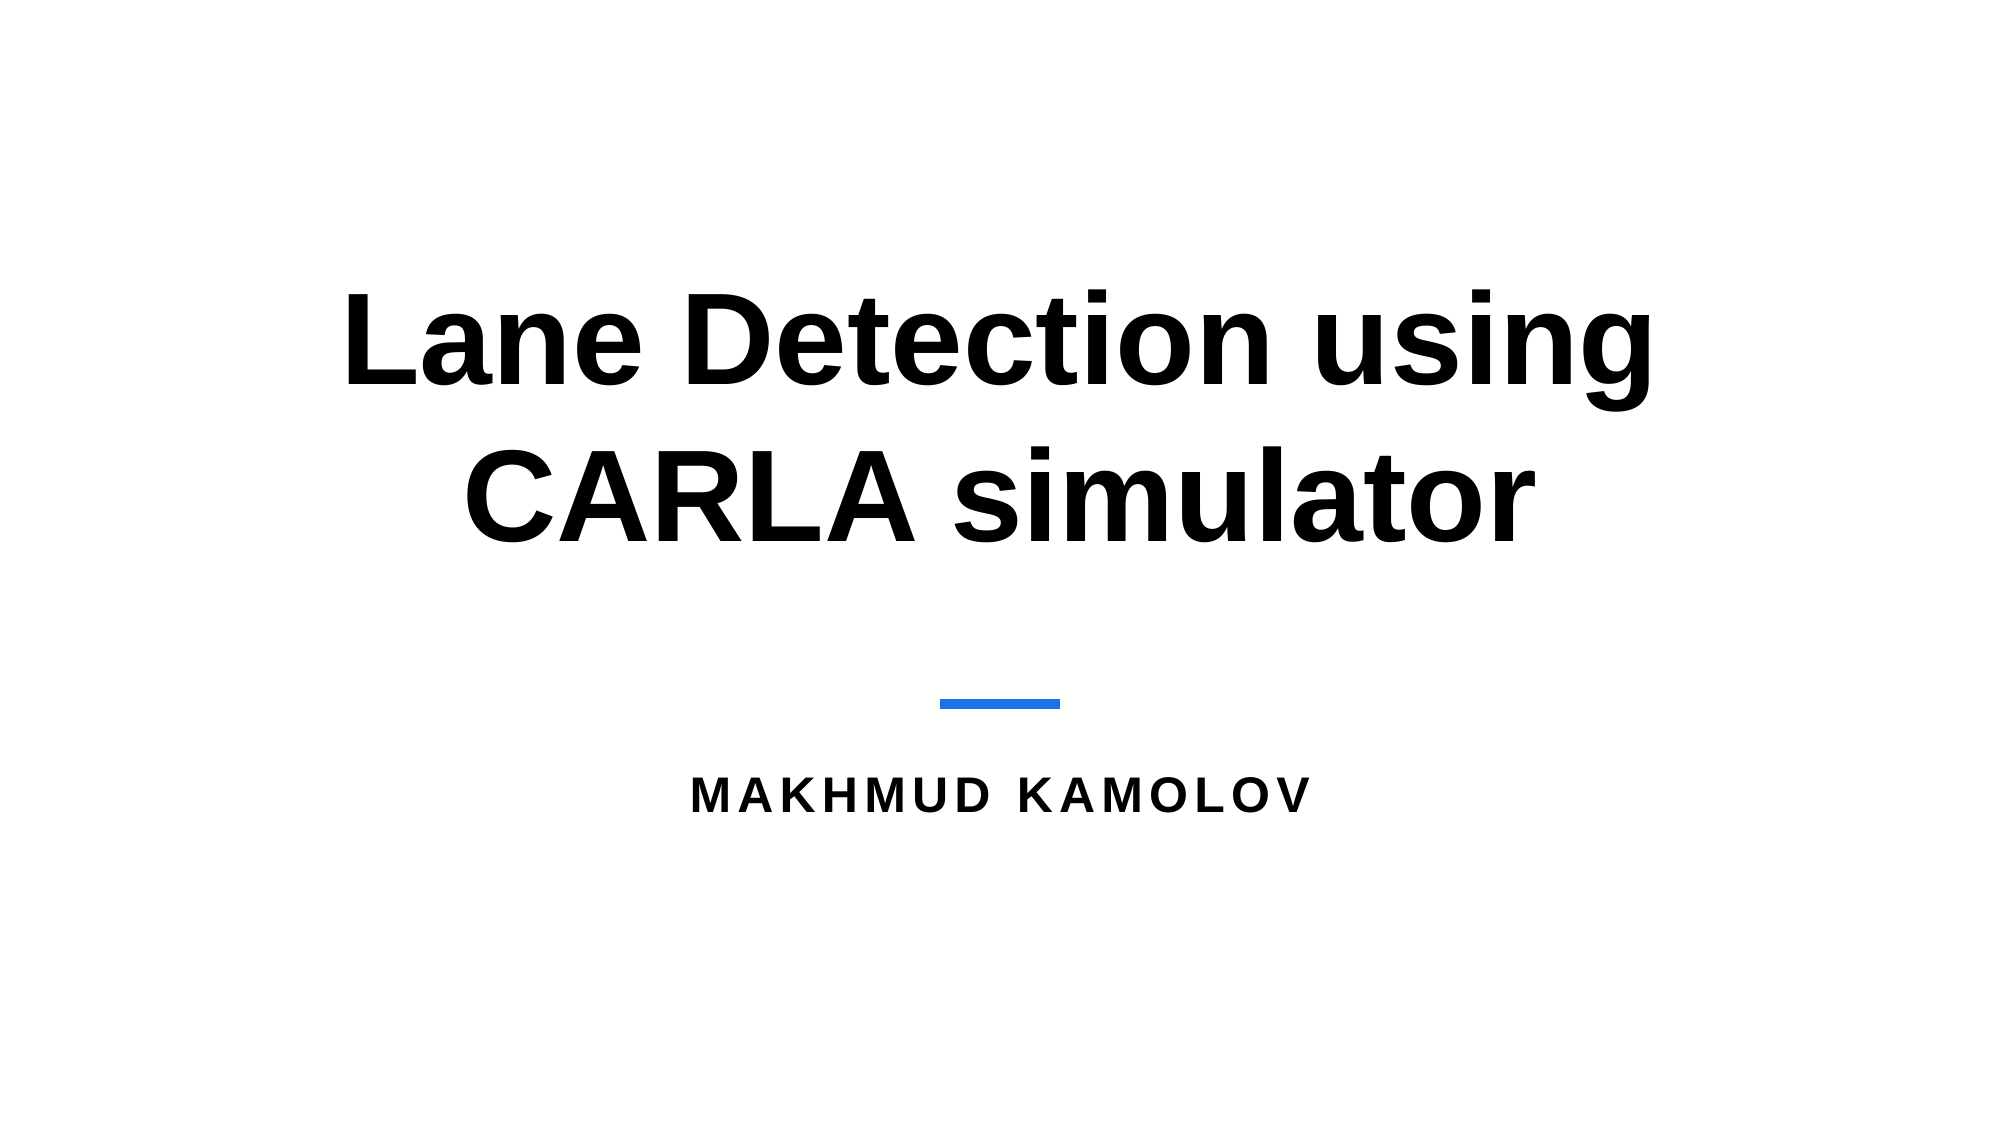

# Lane Detection using CARLA simulator
Makhmud Kamolov